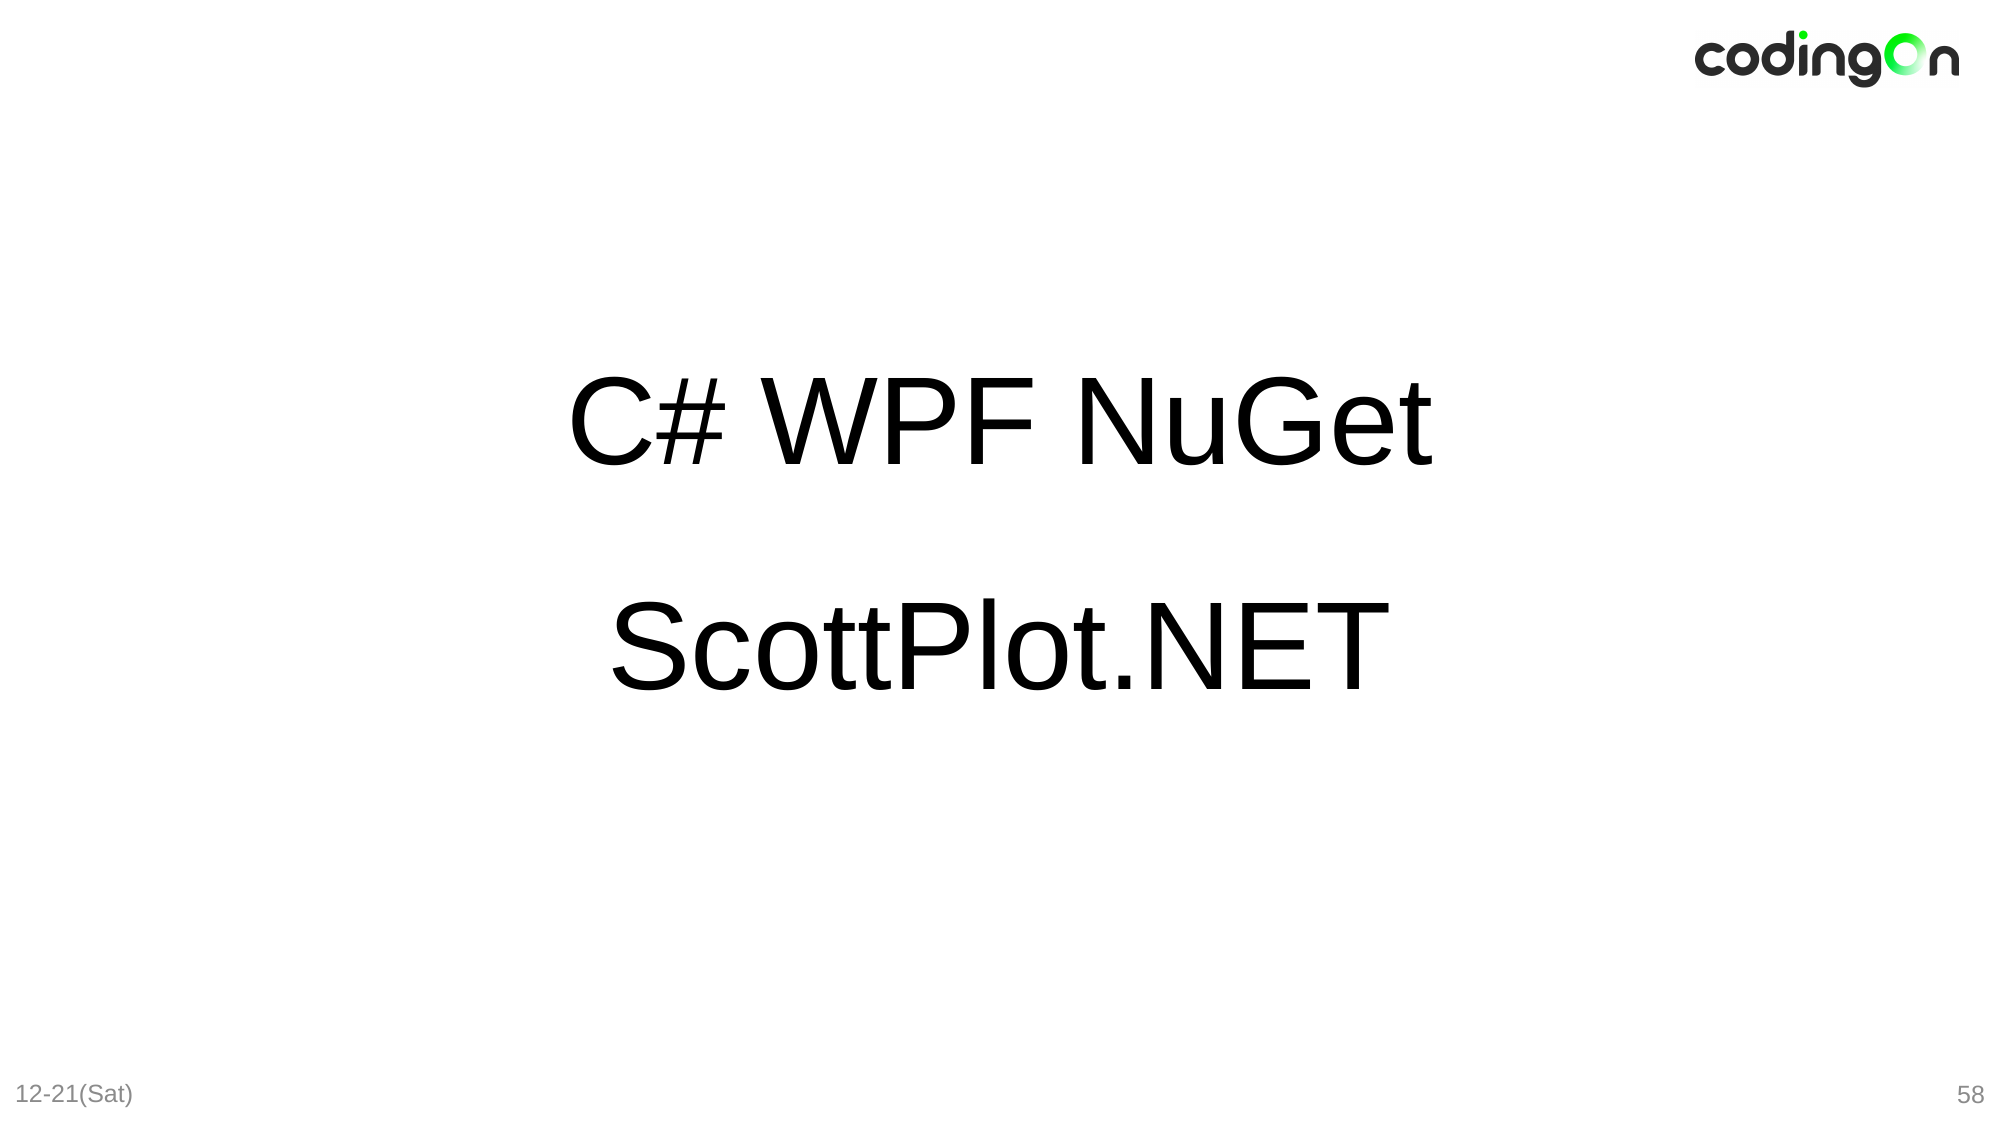

# C# WPF NuGet ScottPlot.NET
12-21(Sat)
58